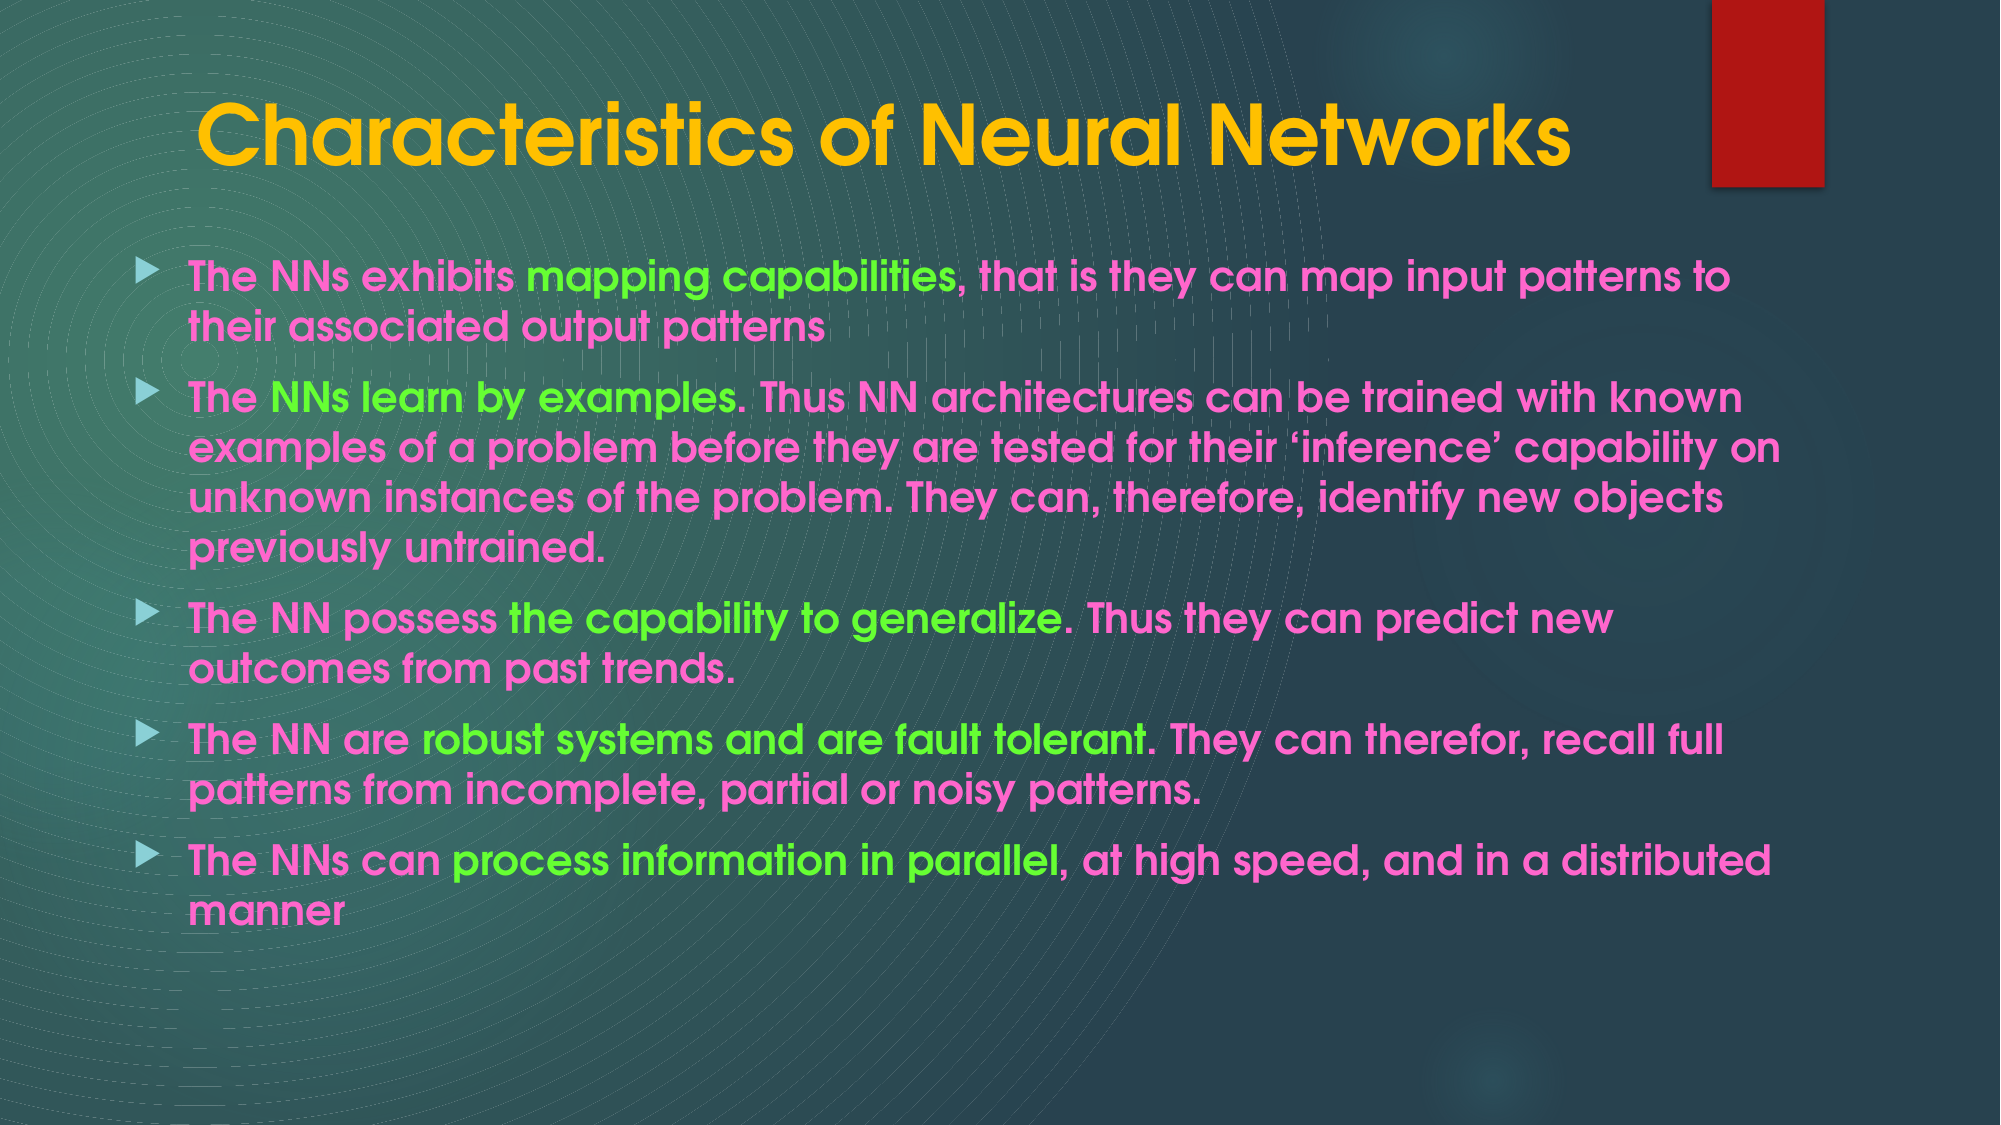

# Characteristics of Neural Networks
The NNs exhibits mapping capabilities, that is they can map input patterns to their associated output patterns
The NNs learn by examples. Thus NN architectures can be trained with known examples of a problem before they are tested for their ‘inference’ capability on unknown instances of the problem. They can, therefore, identify new objects previously untrained.
The NN possess the capability to generalize. Thus they can predict new outcomes from past trends.
The NN are robust systems and are fault tolerant. They can therefor, recall full patterns from incomplete, partial or noisy patterns.
The NNs can process information in parallel, at high speed, and in a distributed manner